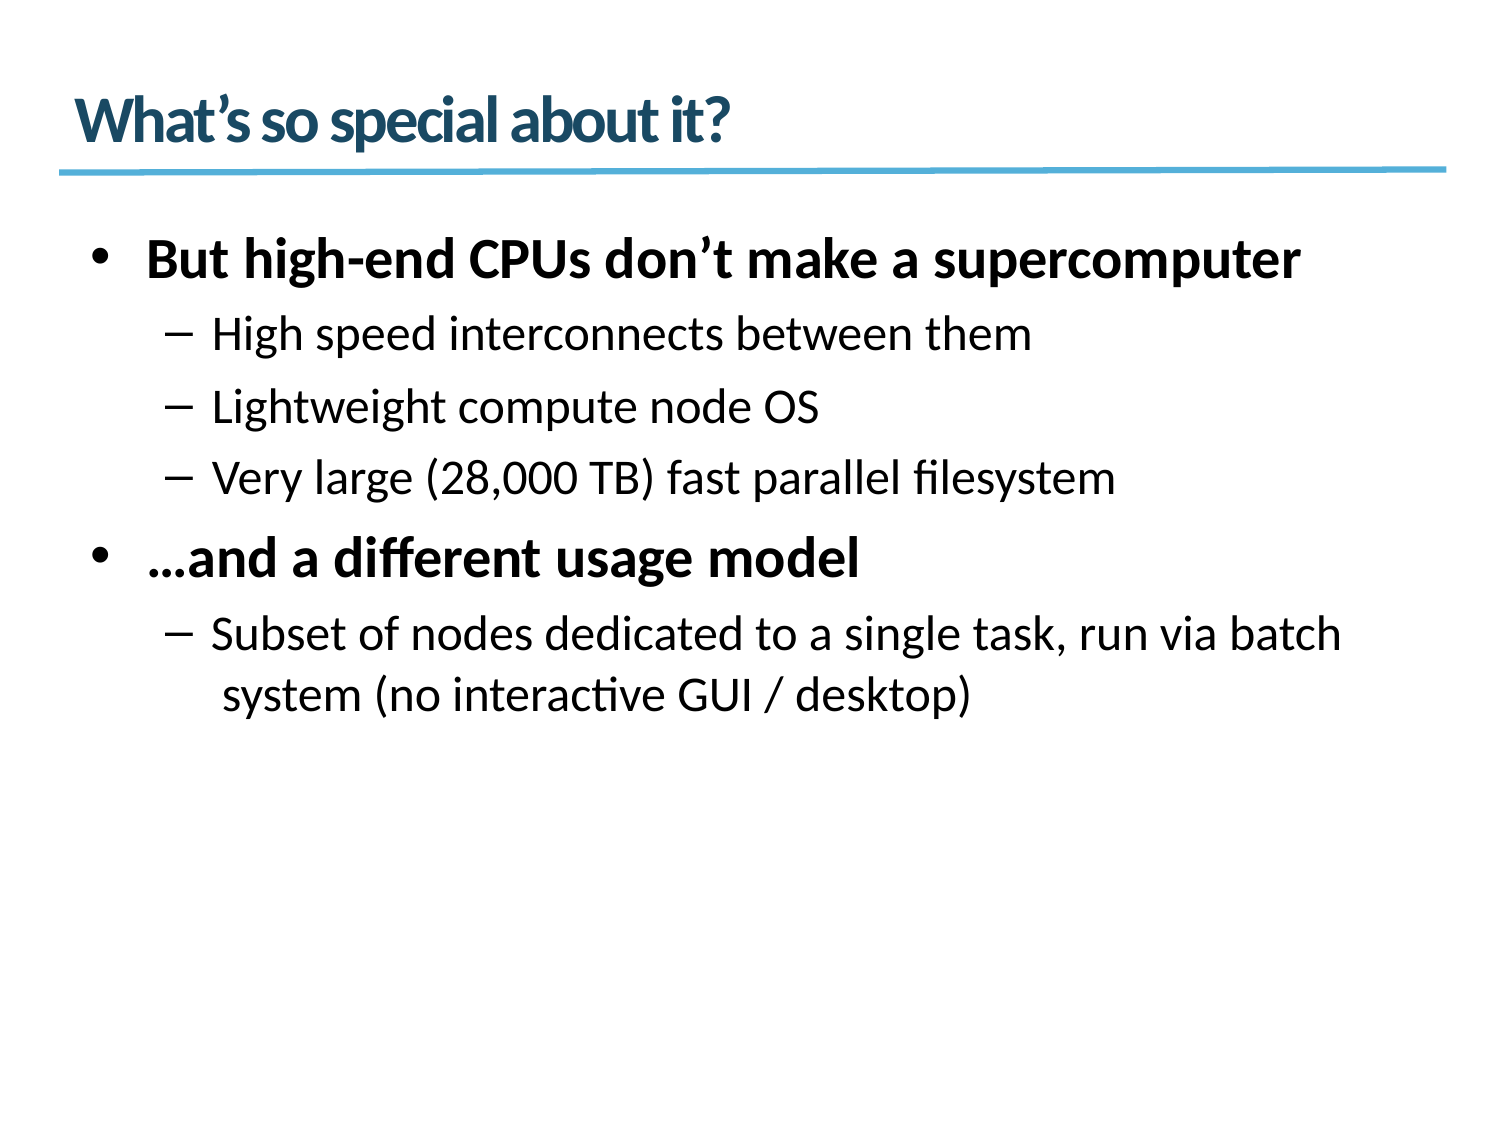

# What’s so special about it?
But high-end CPUs don’t make a supercomputer
High speed interconnects between them
Lightweight compute node OS
Very large (28,000 TB) fast parallel ﬁlesystem
…and a diﬀerent usage model
Subset of nodes dedicated to a single task, run via batch  system (no interactive GUI / desktop)